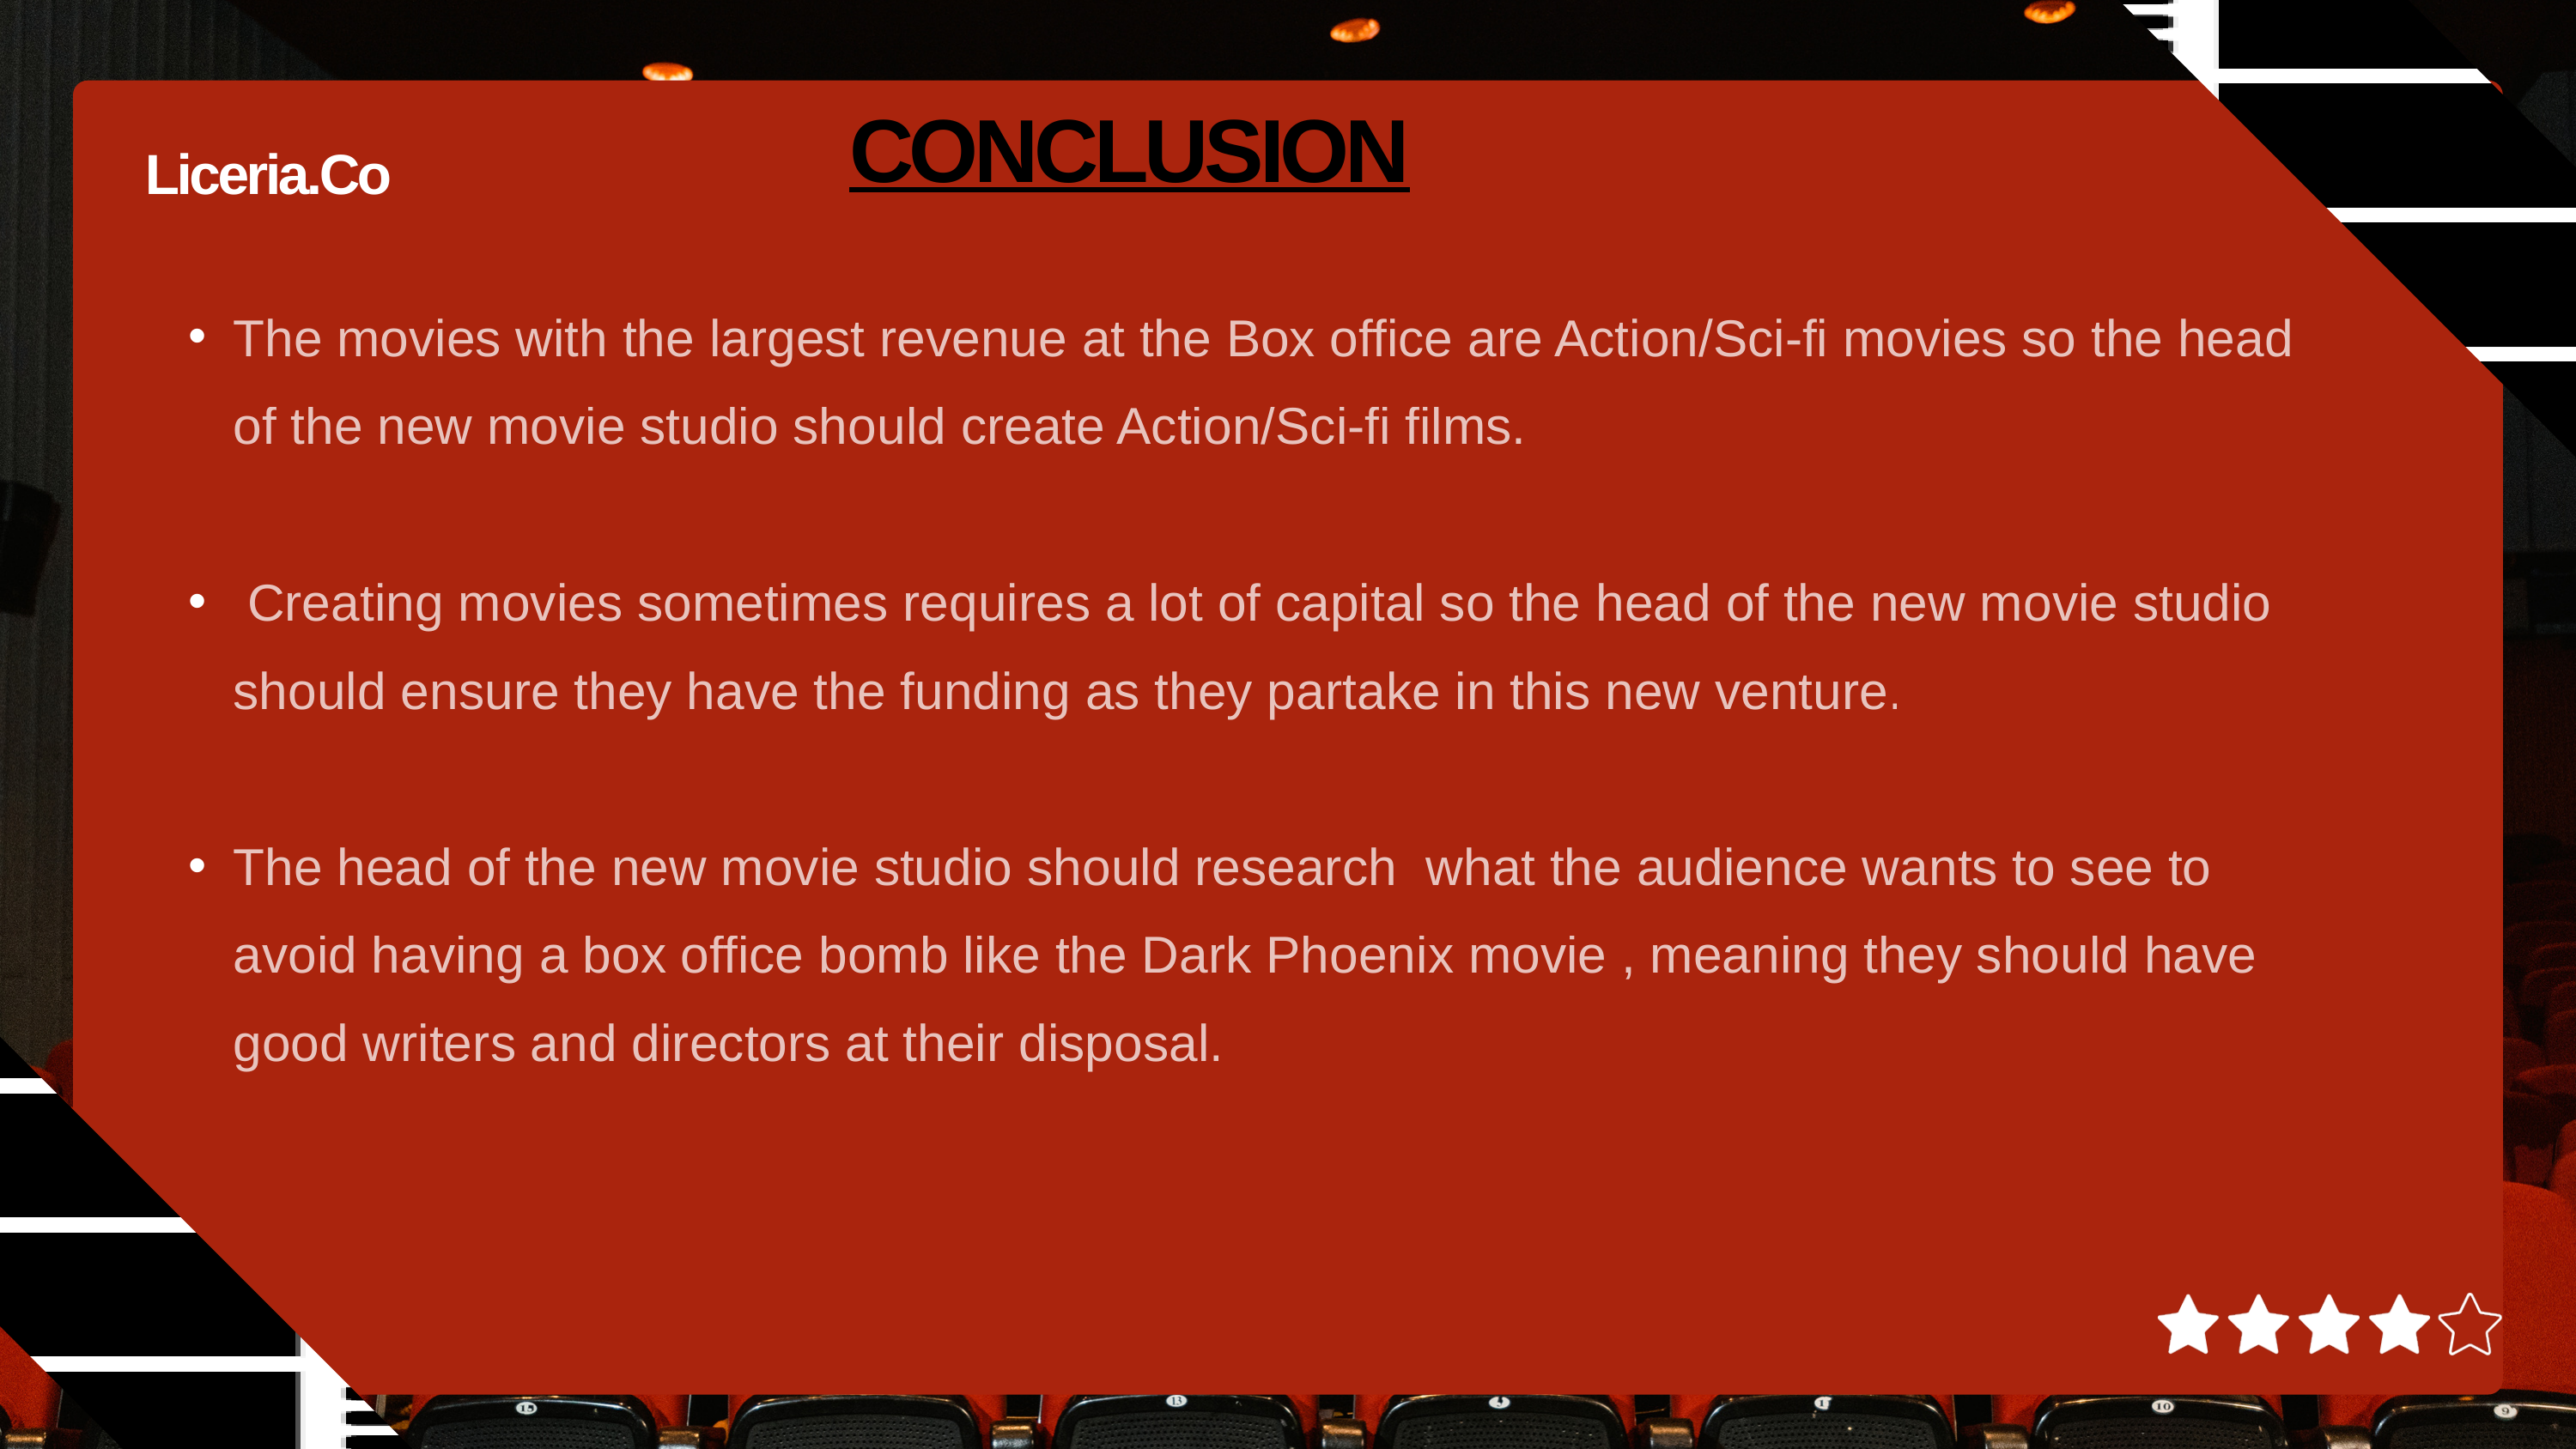

CONCLUSION
Liceria.Co
The movies with the largest revenue at the Box office are Action/Sci-fi movies so the head of the new movie studio should create Action/Sci-fi films.

 Creating movies sometimes requires a lot of capital so the head of the new movie studio should ensure they have the funding as they partake in this new venture.

The head of the new movie studio should research  what the audience wants to see to avoid having a box office bomb like the Dark Phoenix movie , meaning they should have good writers and directors at their disposal.